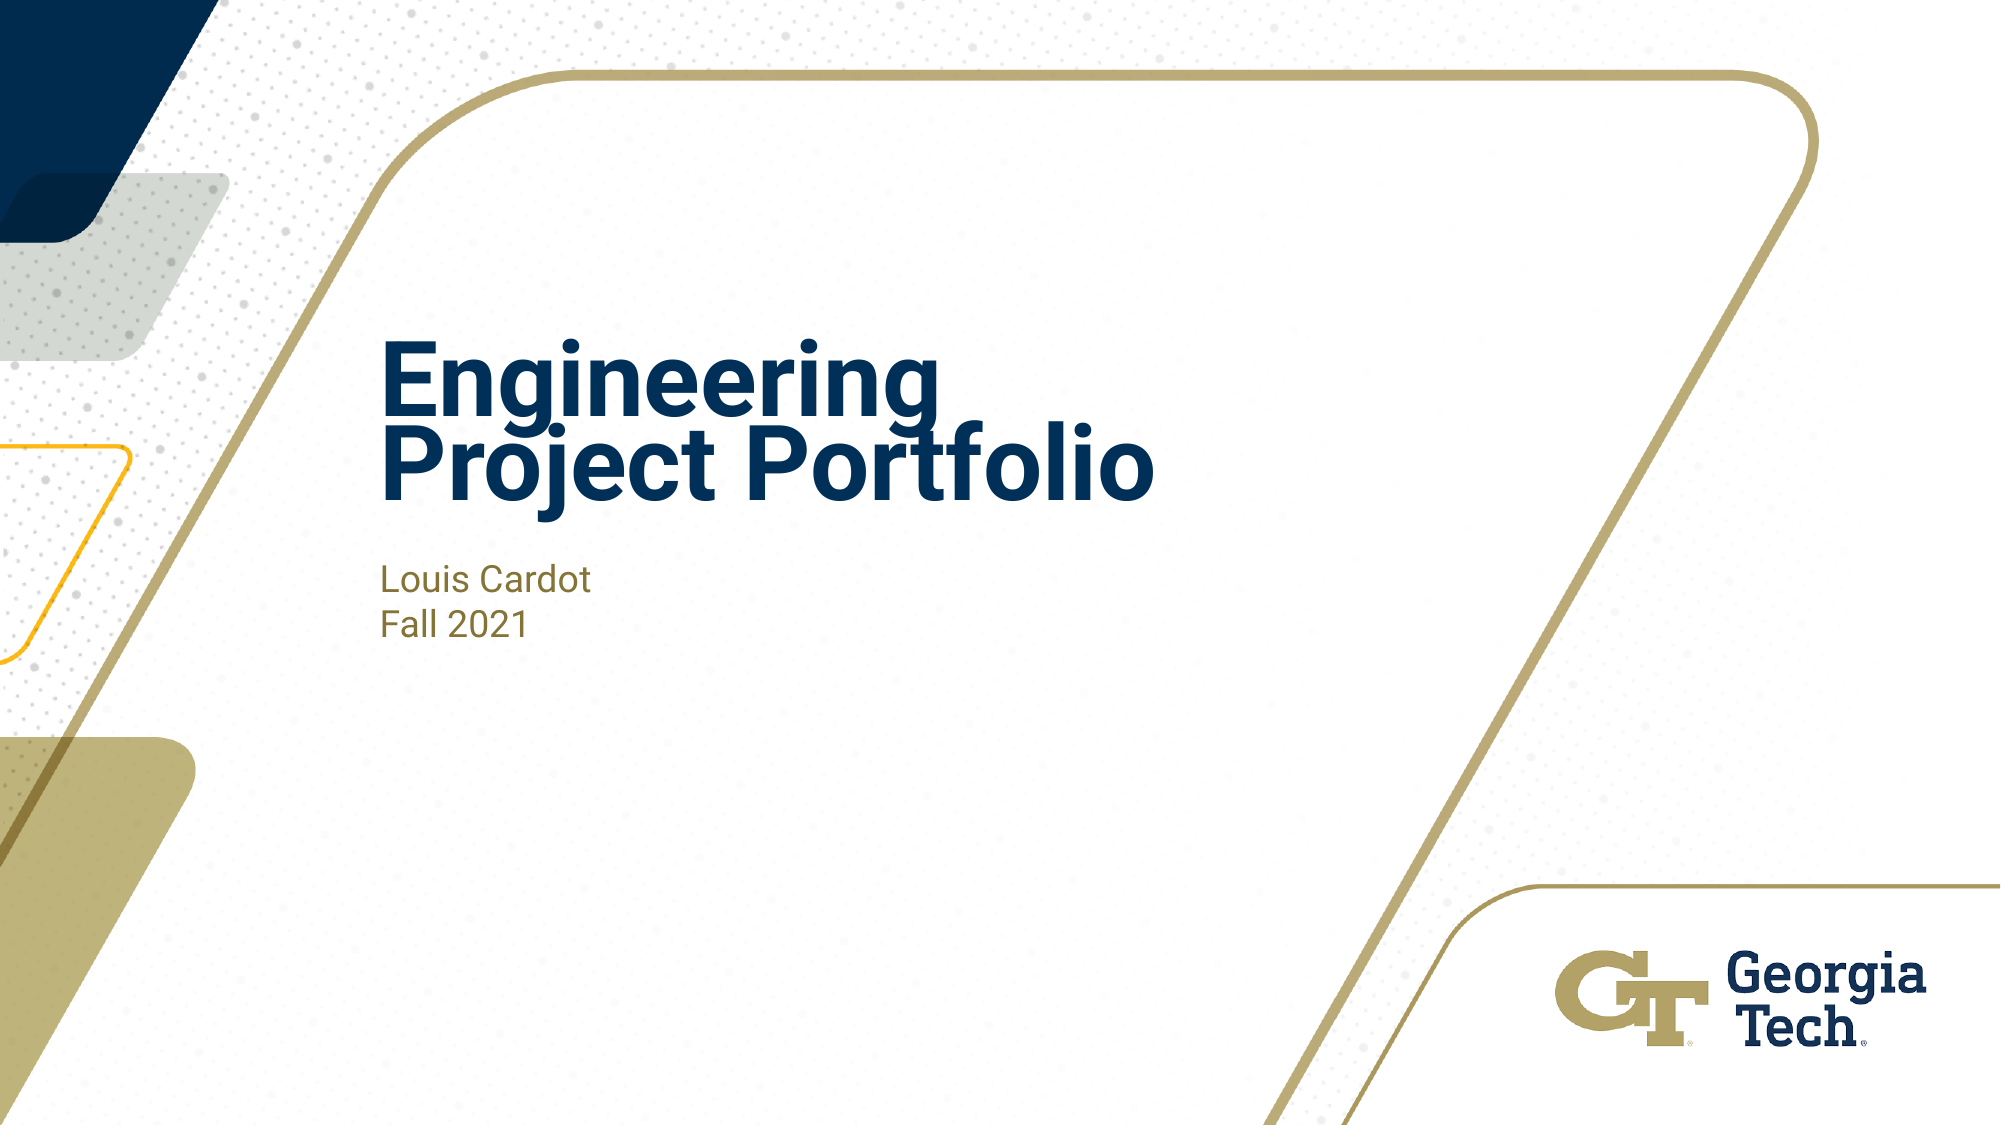

# Engineering Project Portfolio
Louis Cardot
Fall 2021